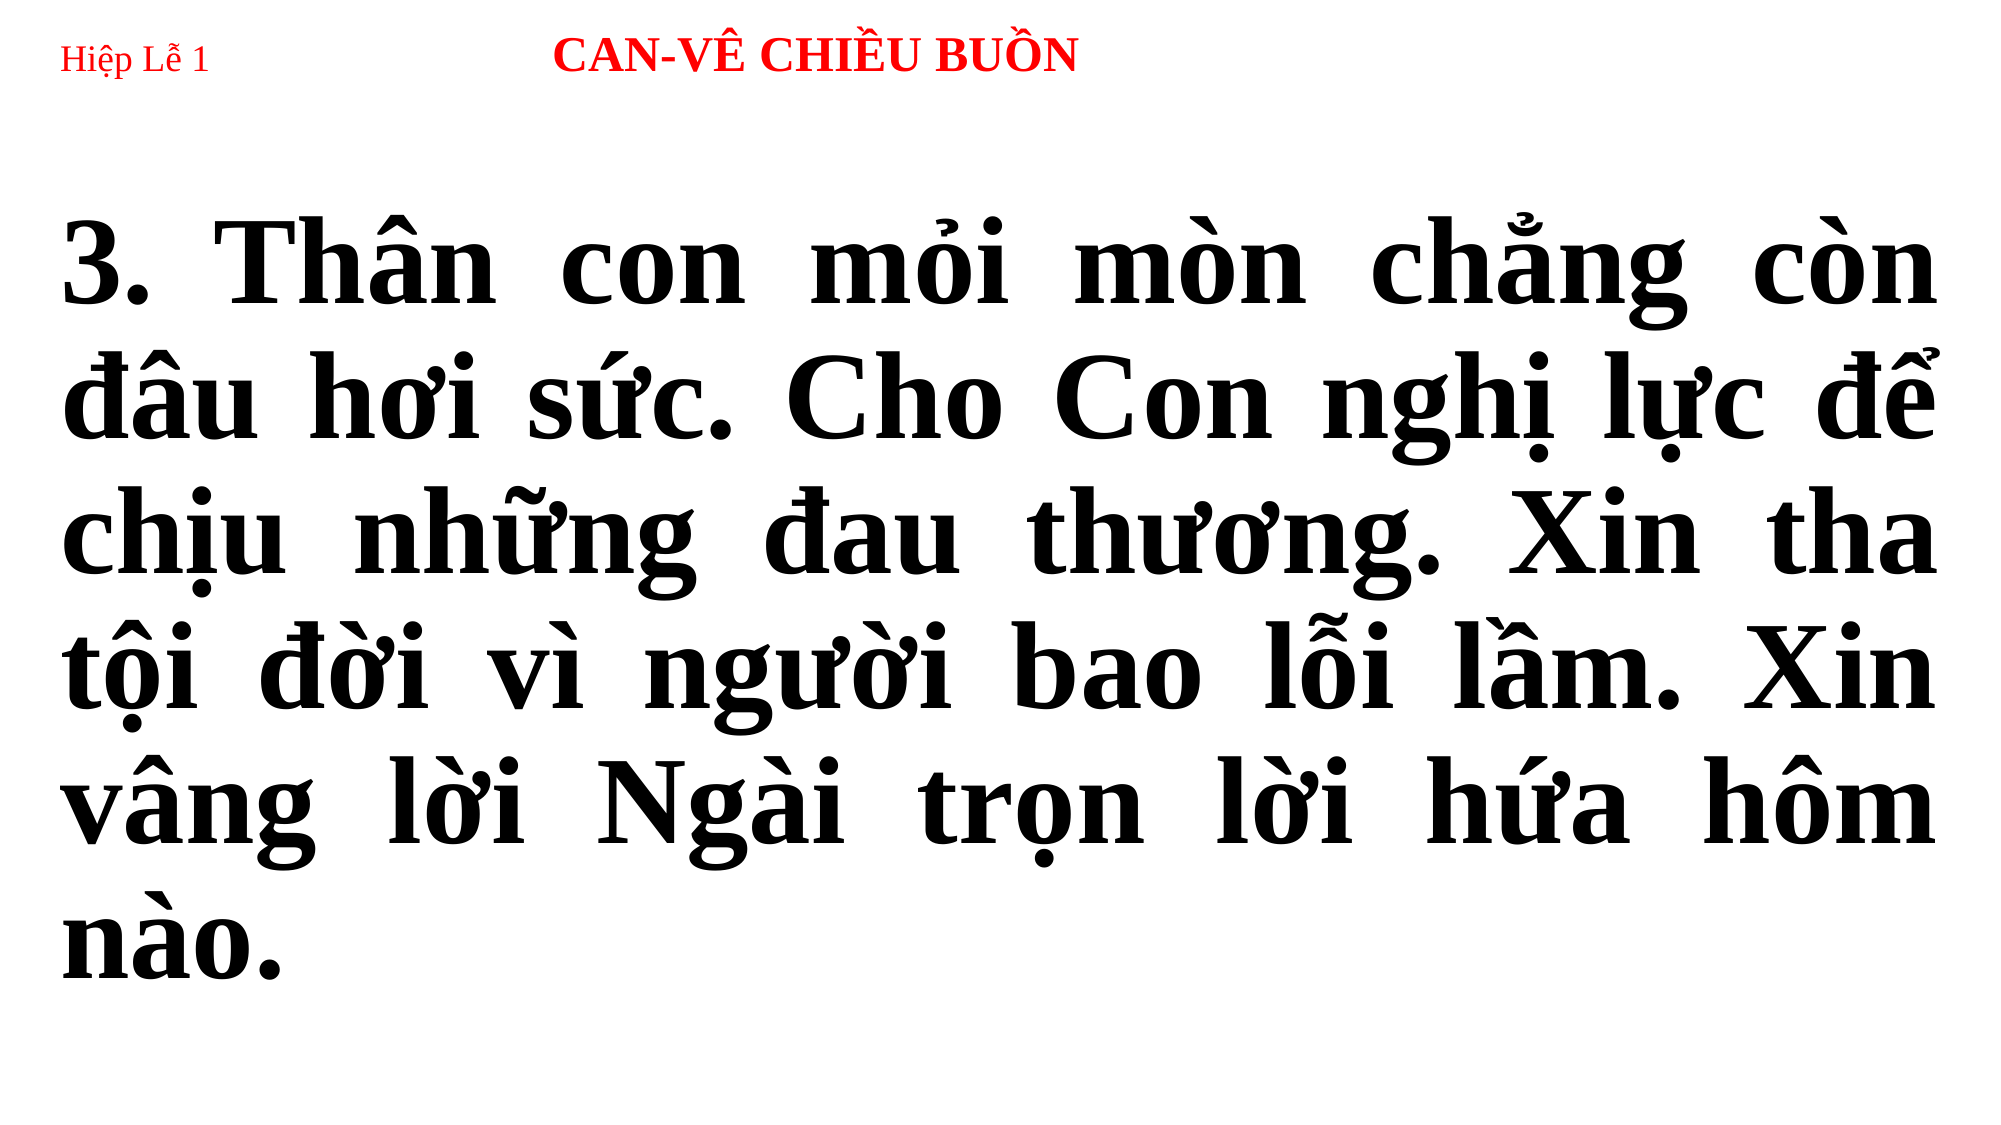

# Hiệp Lễ 1                                    CAN-VÊ CHIỀU BUỒN
3. Thân con mỏi mòn chẳng còn đâu hơi sức. Cho Con nghị lực để chịu những đau thương. Xin tha tội đời vì người bao lỗi lầm. Xin vâng lời Ngài trọn lời hứa hôm nào.